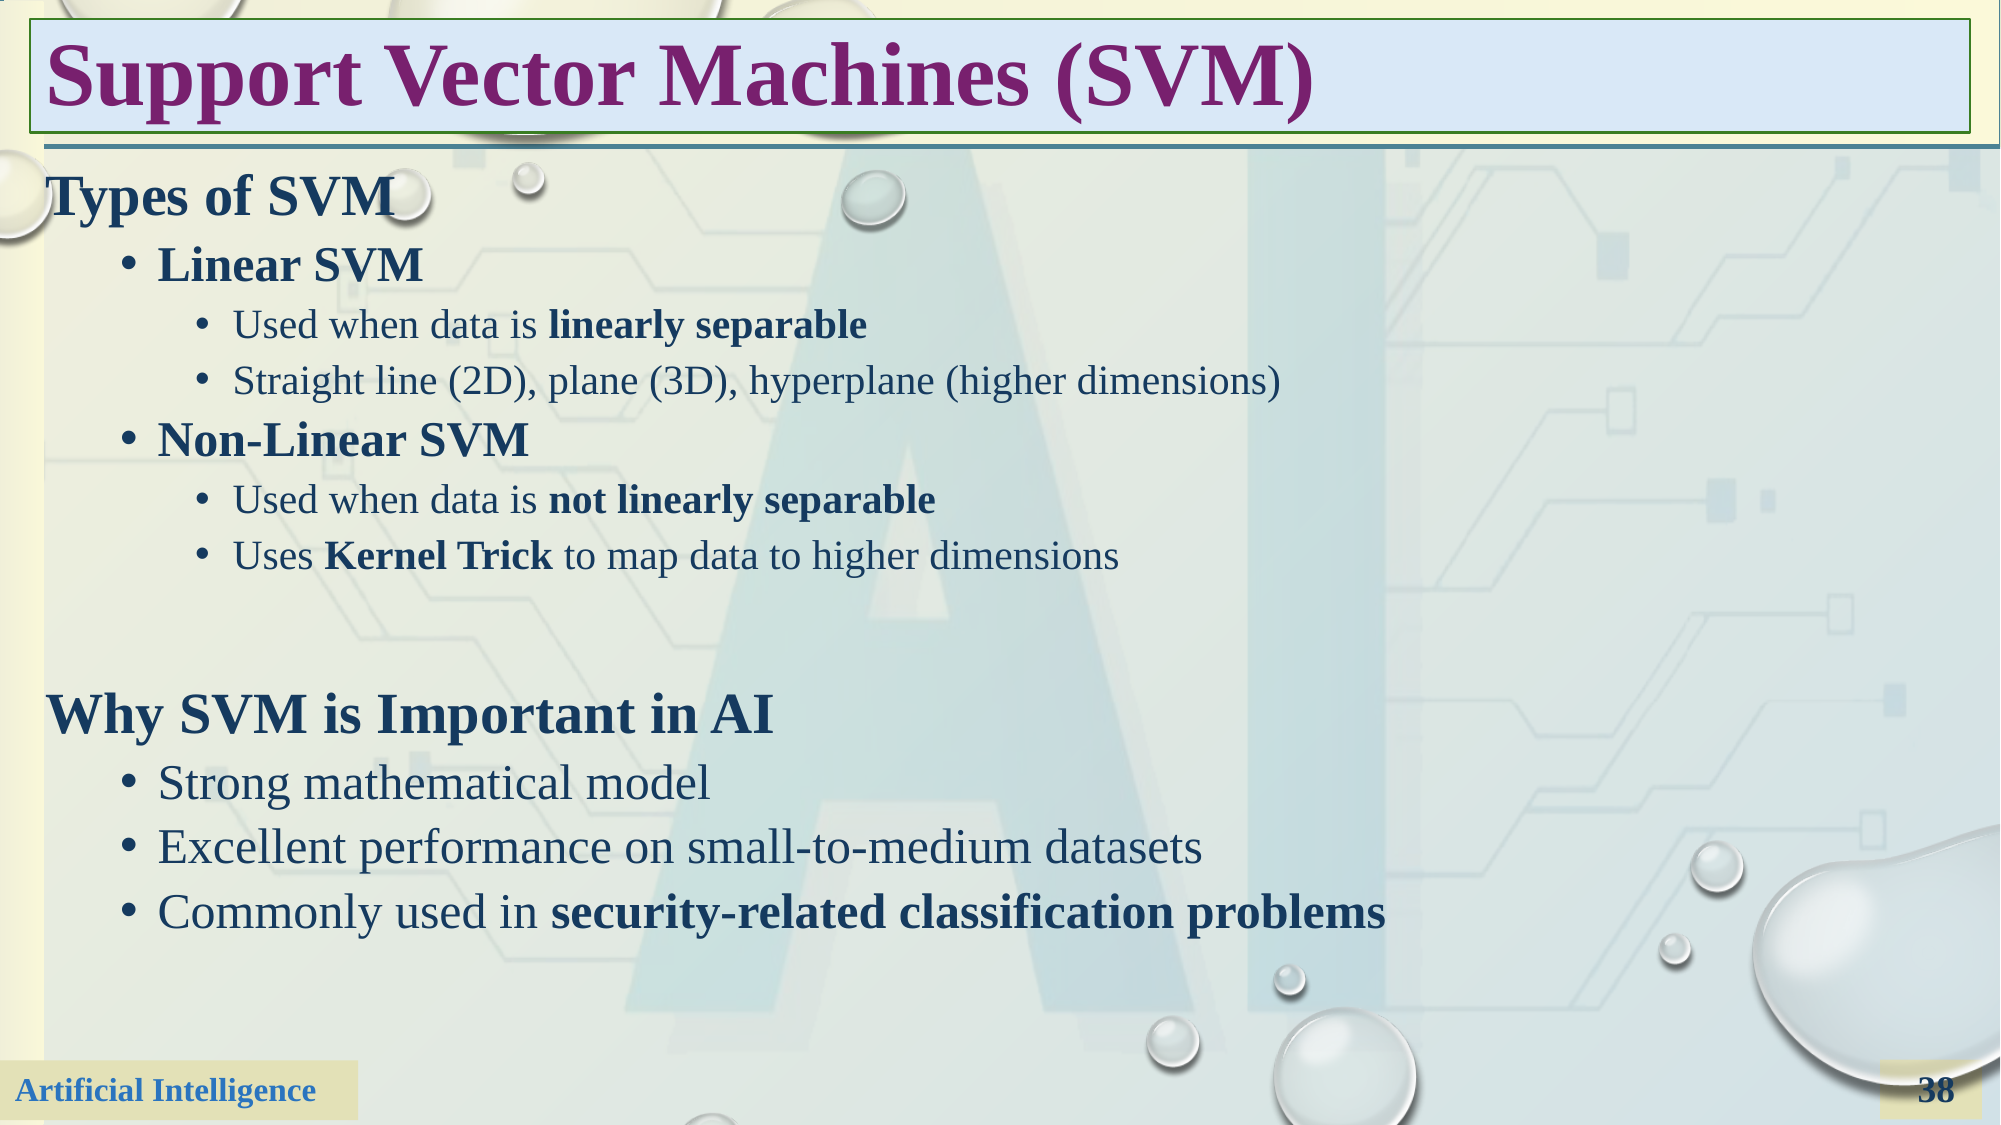

# Support Vector Machines (SVM)
Types of SVM
Linear SVM
Used when data is linearly separable
Straight line (2D), plane (3D), hyperplane (higher dimensions)
Non-Linear SVM
Used when data is not linearly separable
Uses Kernel Trick to map data to higher dimensions

Why SVM is Important in AI
Strong mathematical model
Excellent performance on small-to-medium datasets
Commonly used in security-related classification problems

38